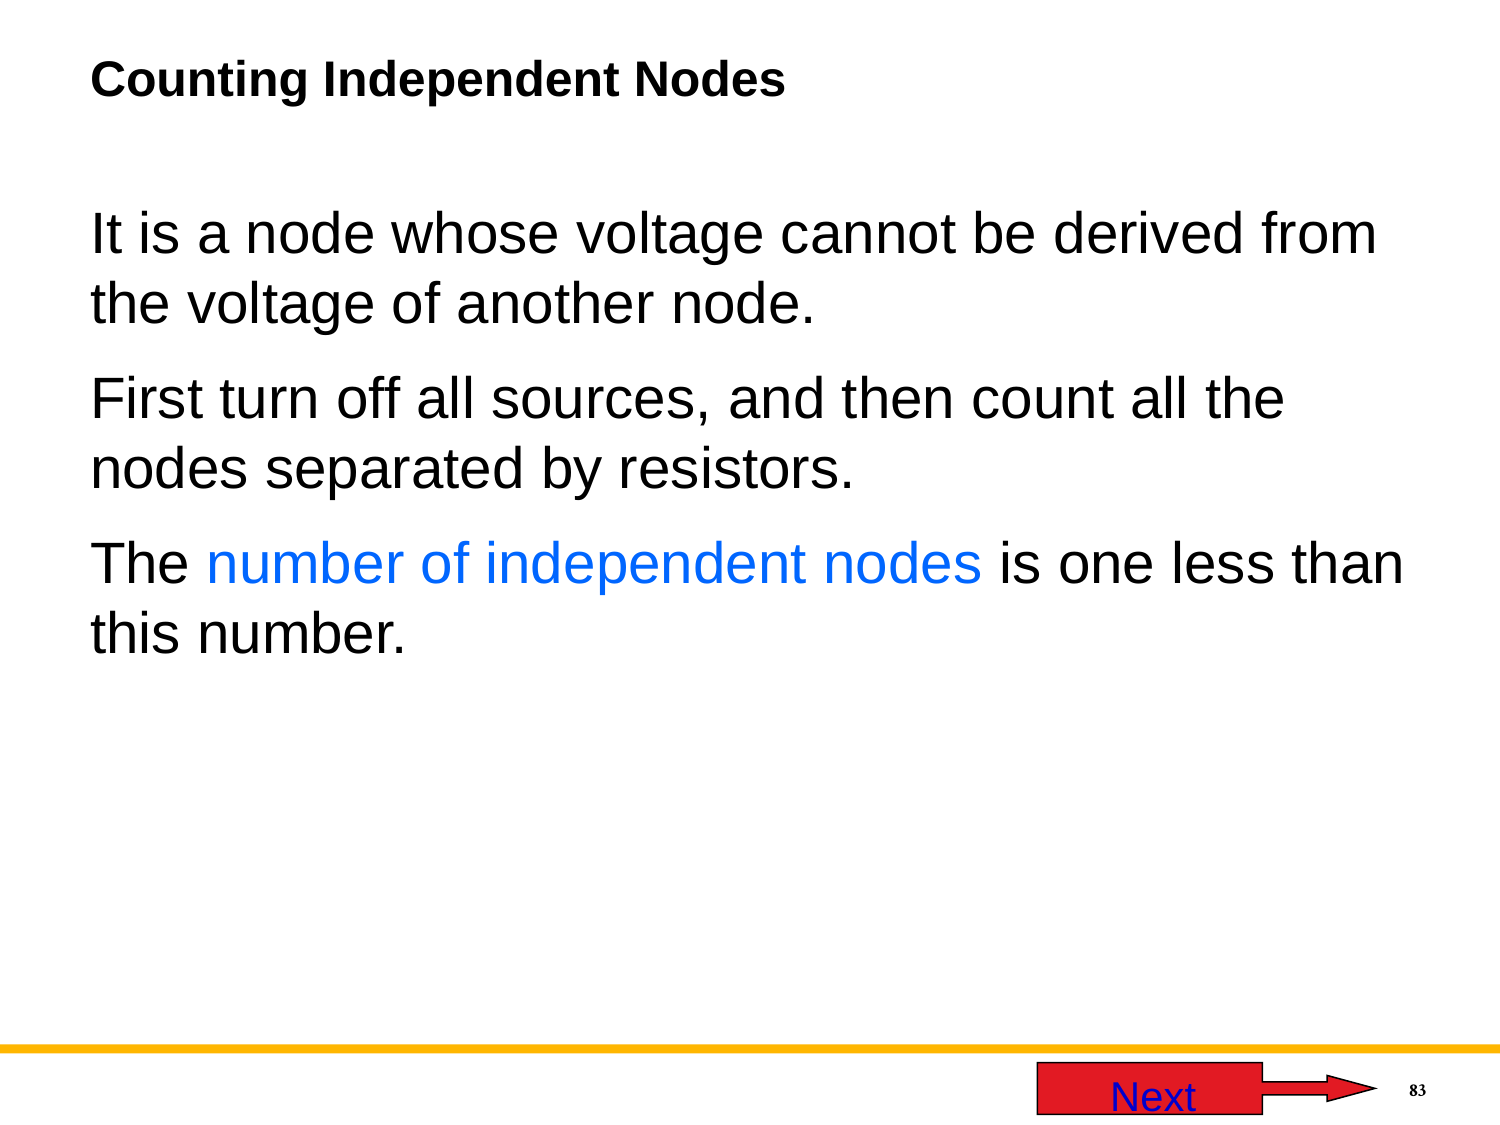

# Counting Independent Nodes
It is a node whose voltage cannot be derived from the voltage of another node.
First turn off all sources, and then count all the nodes separated by resistors.
The number of independent nodes is one less than this number.

 Next
83